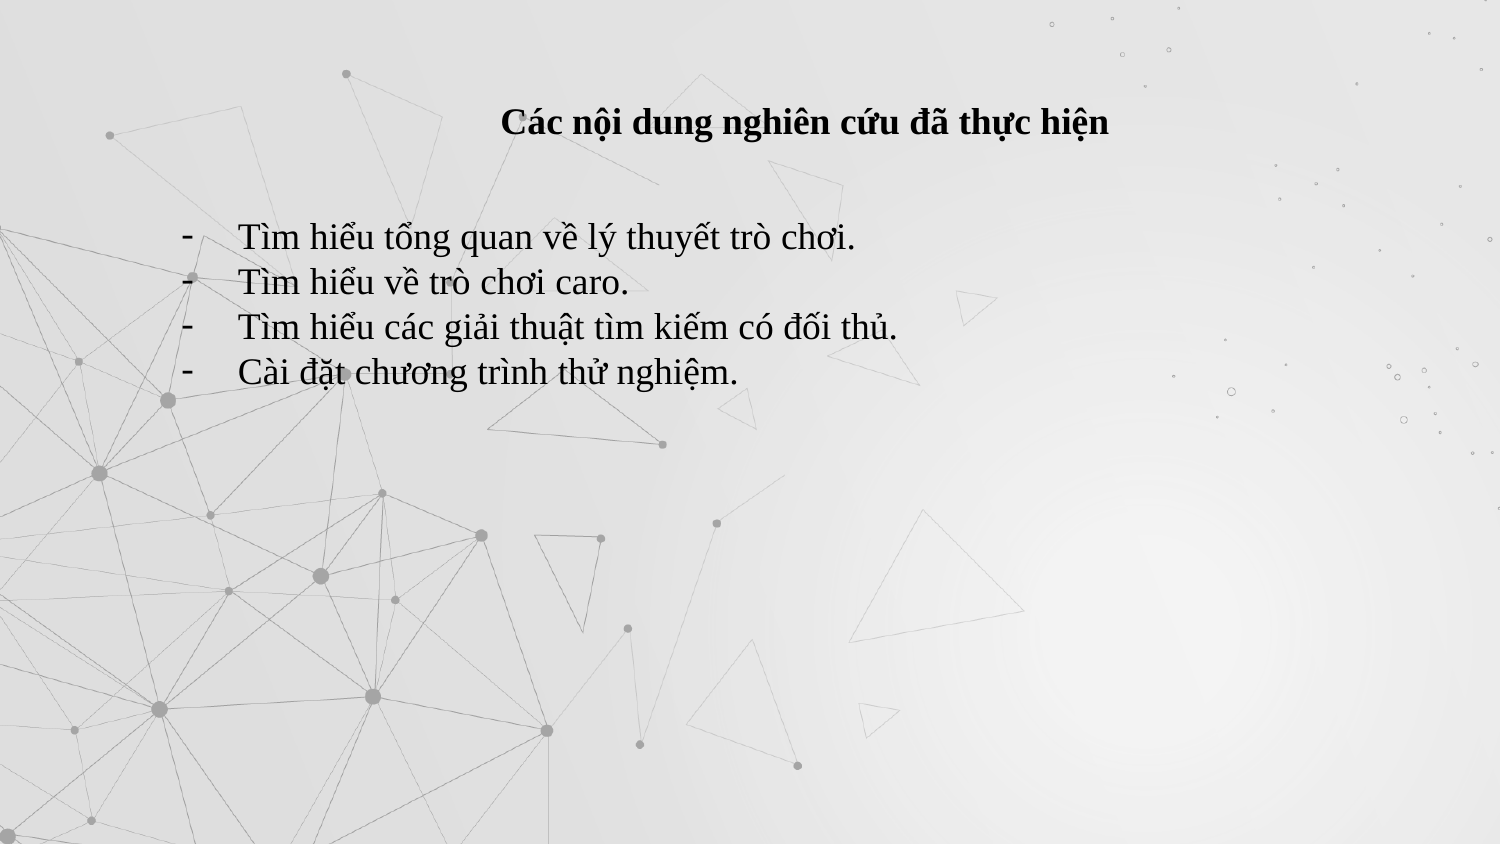

Các nội dung nghiên cứu đã thực hiện

Tìm hiểu tổng quan về lý thuyết trò chơi.
Tìm hiểu về trò chơi caro.
Tìm hiểu các giải thuật tìm kiếm có đối thủ.
Cài đặt chương trình thử nghiệm.